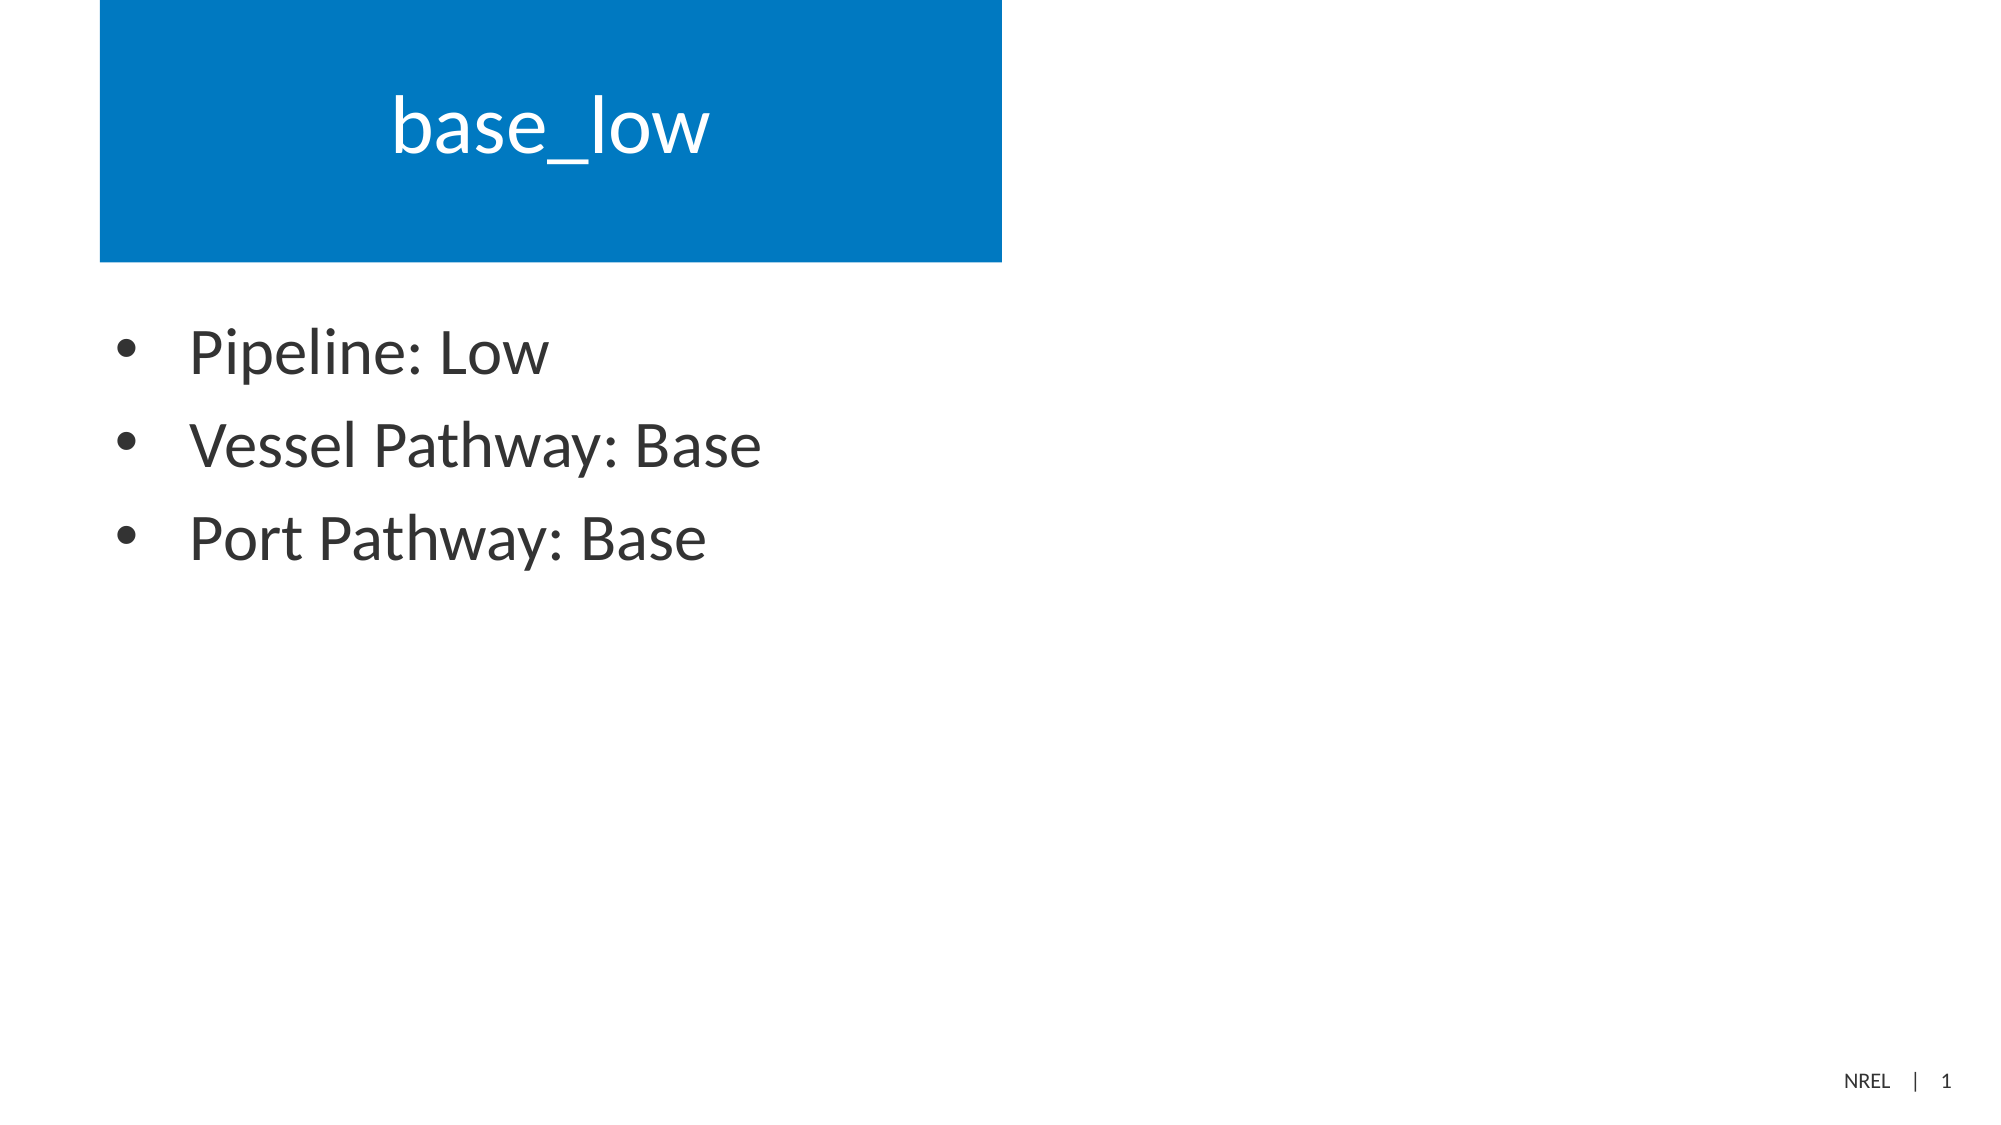

# base_low
Pipeline: Low
Vessel Pathway: Base
Port Pathway: Base